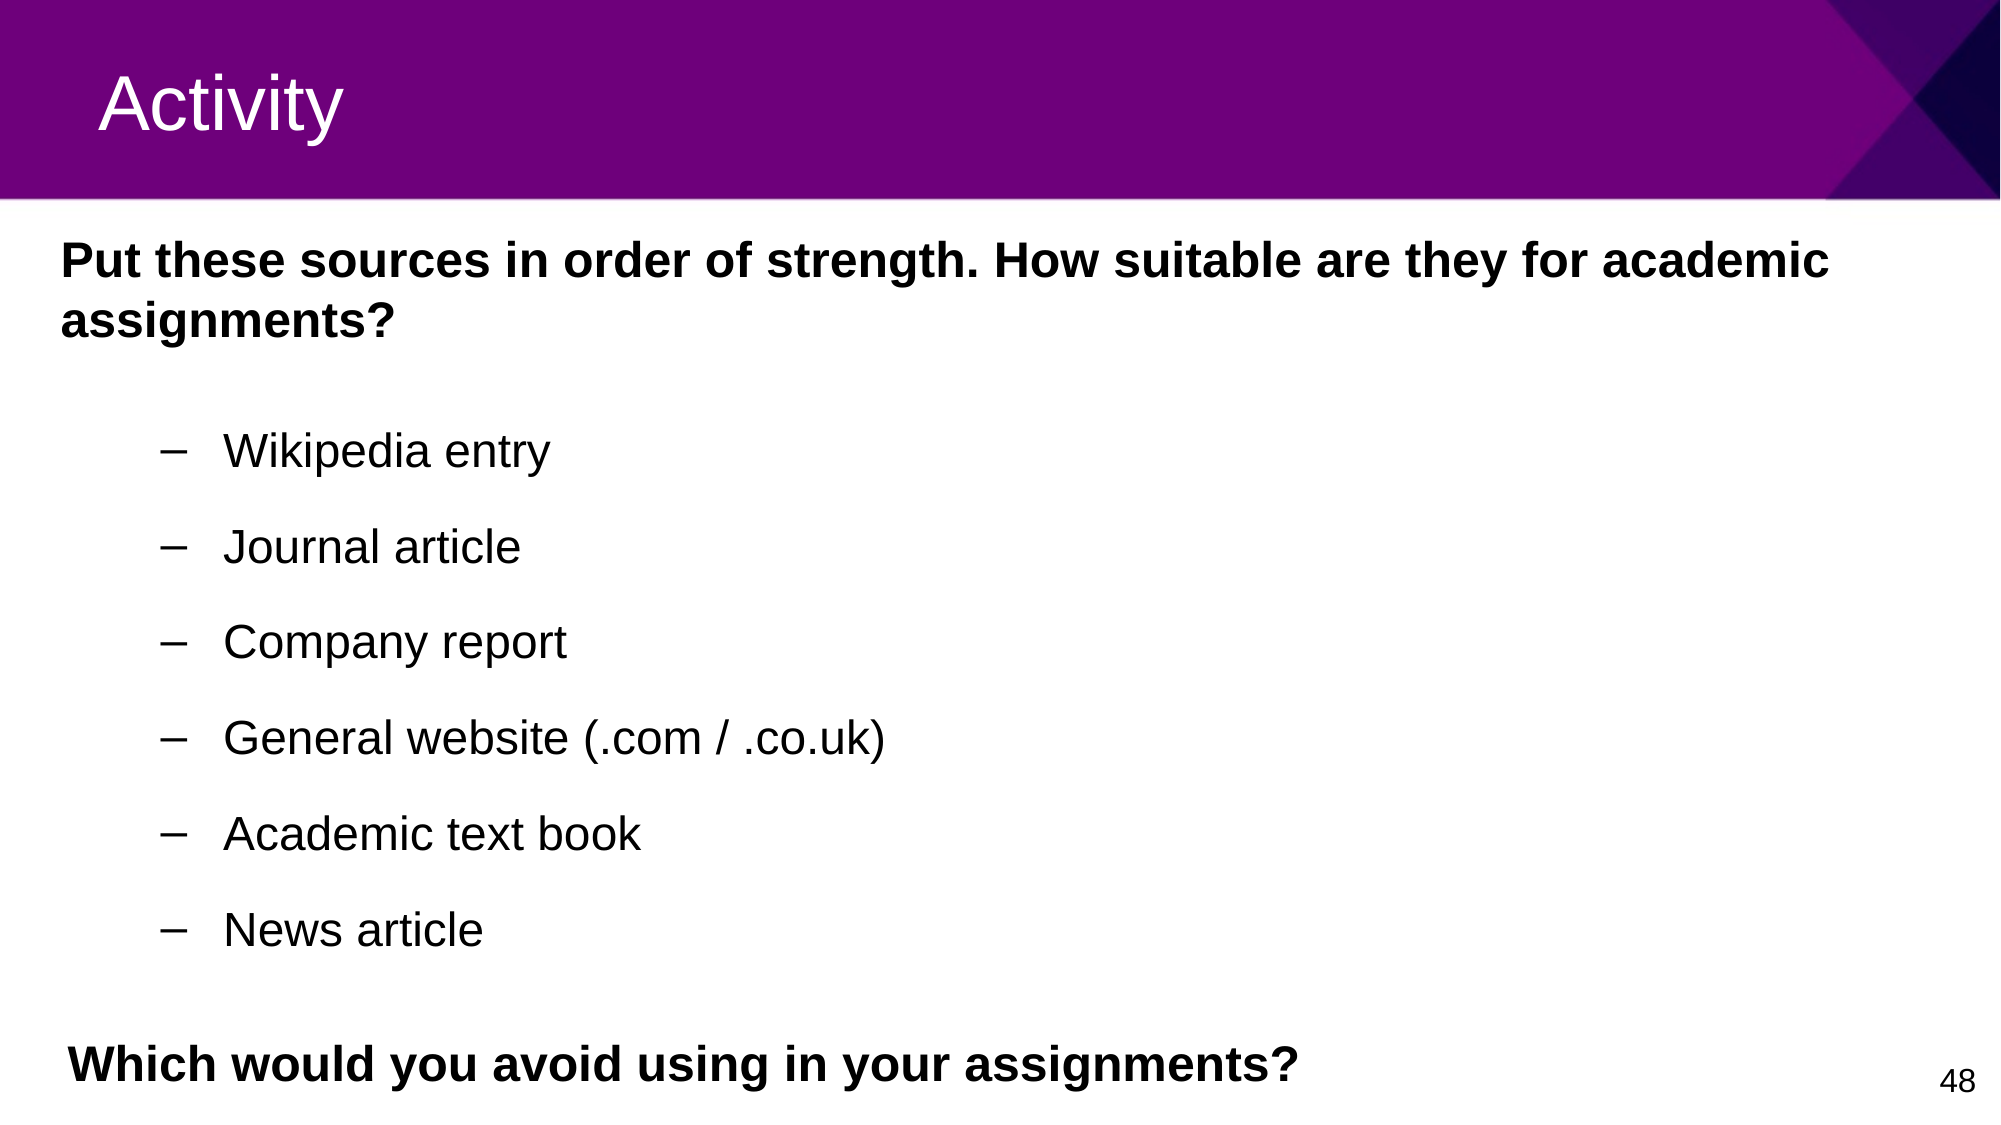

# Activity
Put these sources in order of strength. How suitable are they for academic assignments?
Wikipedia entry
Journal article
Company report
General website (.com / .co.uk)
Academic text book
News article

Which would you avoid using in your assignments?